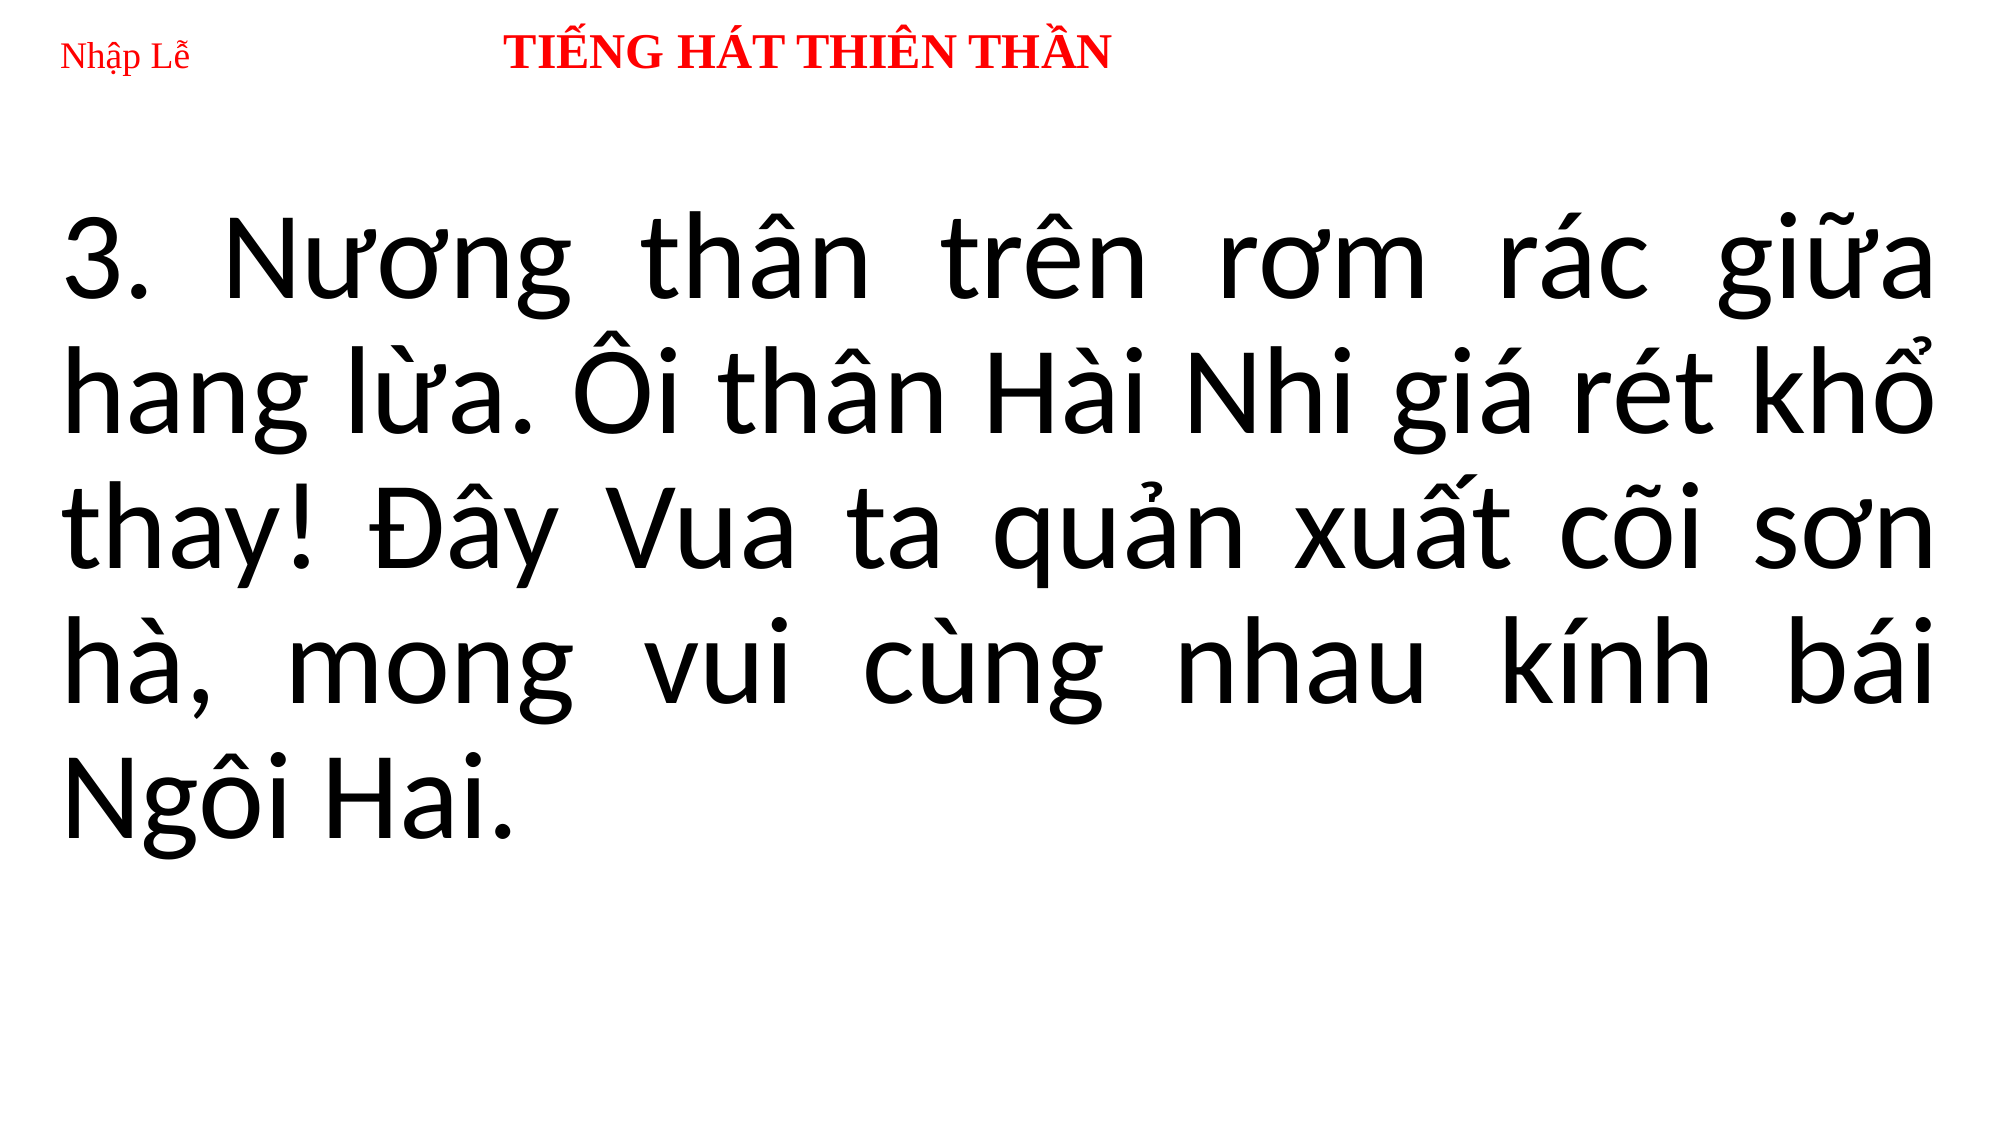

# Nhập Lễ                                 TIẾNG HÁT THIÊN THẦN
3. Nương thân trên rơm rác giữa hang lừa. Ôi thân Hài Nhi giá rét khổ thay! Đây Vua ta quản xuất cõi sơn hà, mong vui cùng nhau kính bái Ngôi Hai.